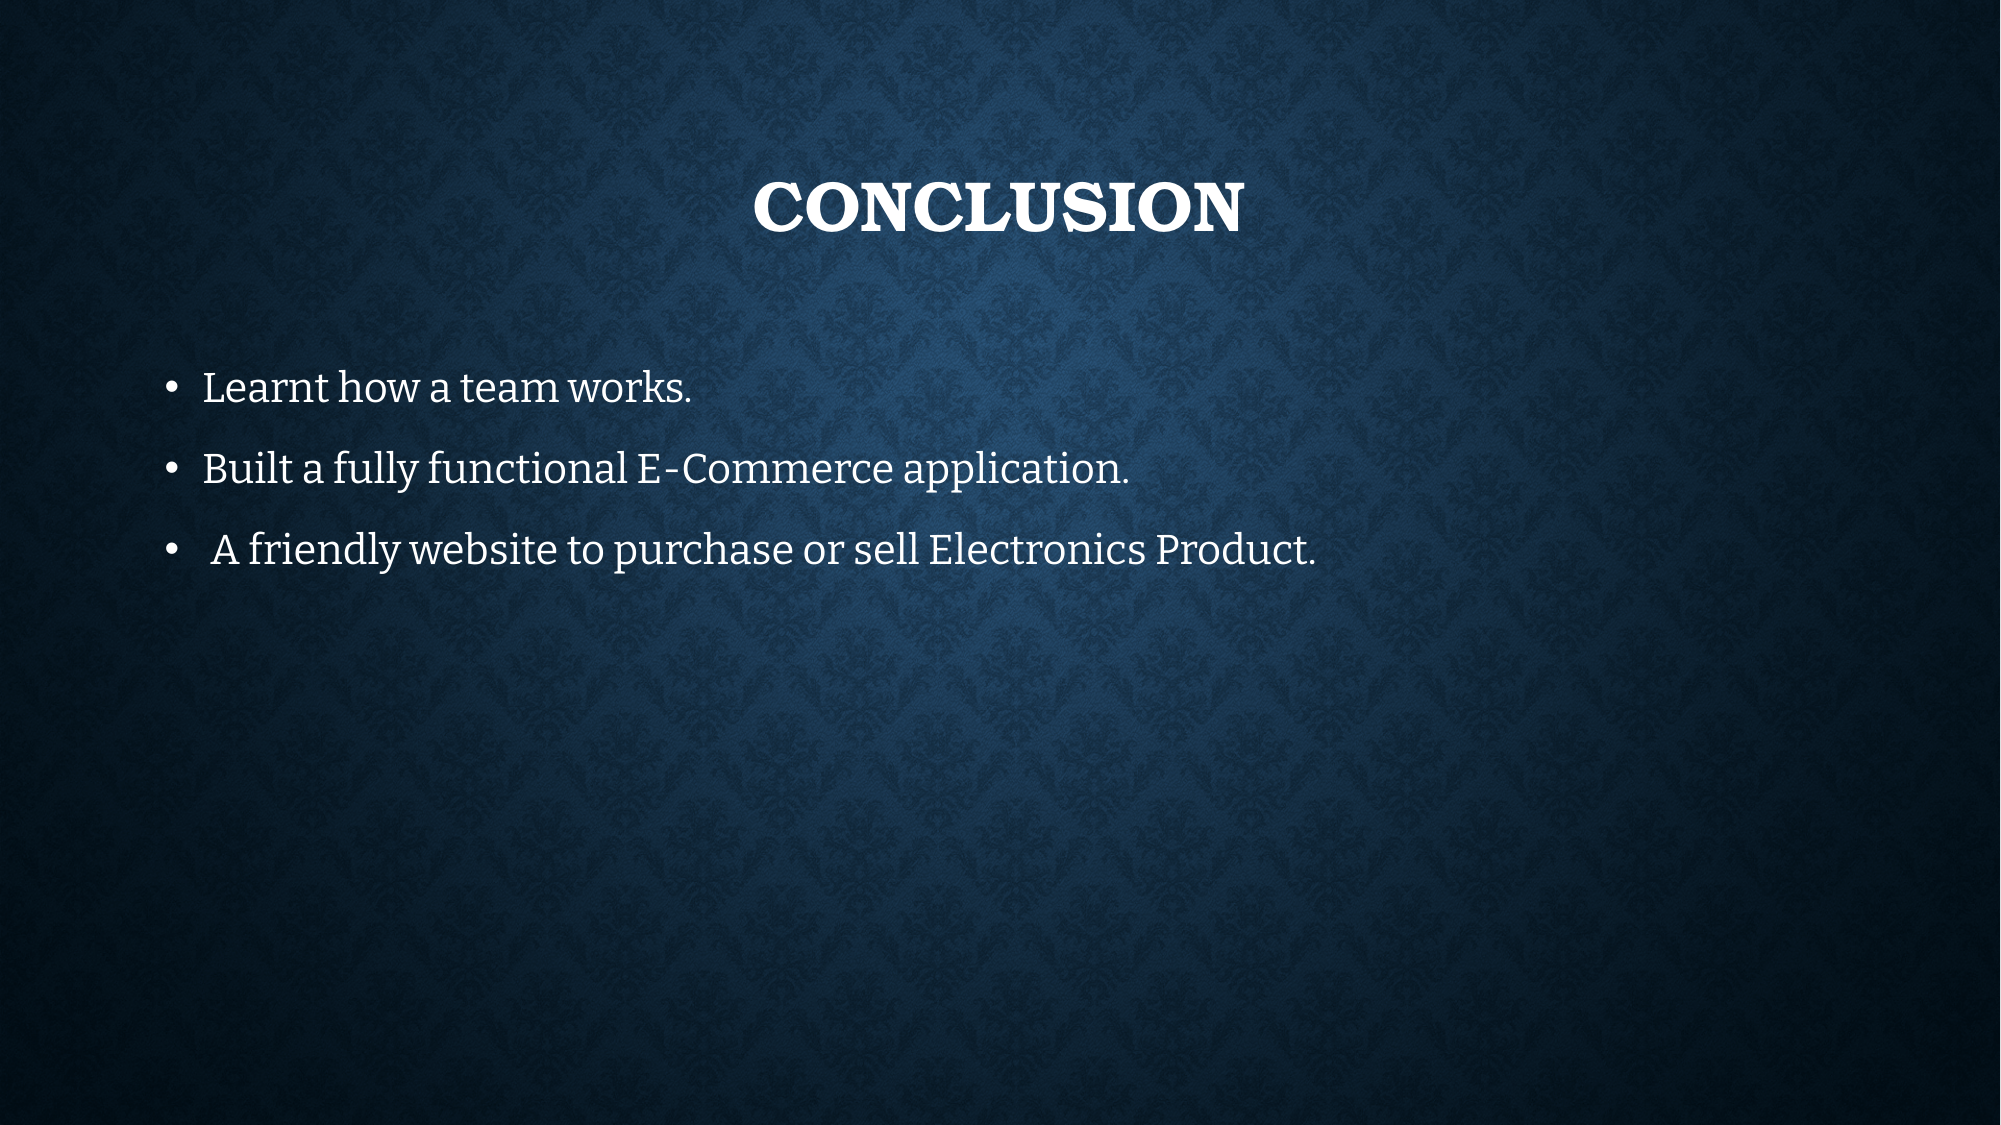

# Conclusion
Learnt how a team works.
Built a fully functional E-Commerce application.
 A friendly website to purchase or sell Electronics Product.